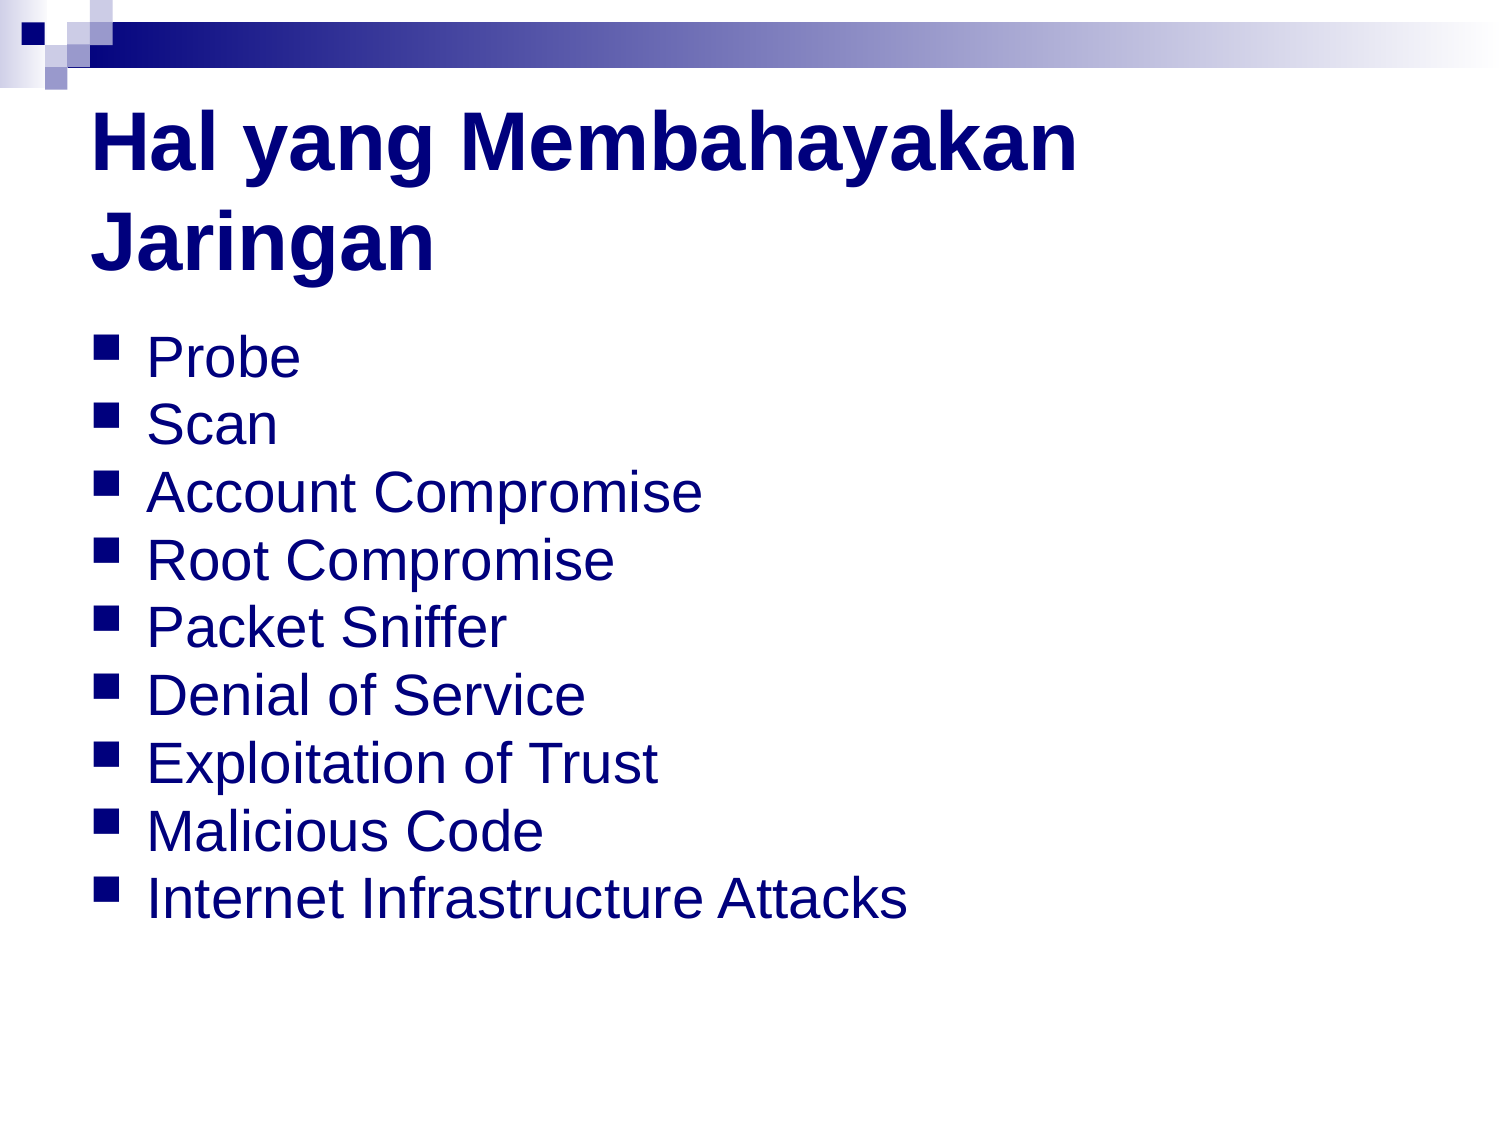

# Hal yang Membahayakan Jaringan
Probe
Scan
Account Compromise
Root Compromise
Packet Sniffer
Denial of Service
Exploitation of Trust
Malicious Code
Internet Infrastructure Attacks